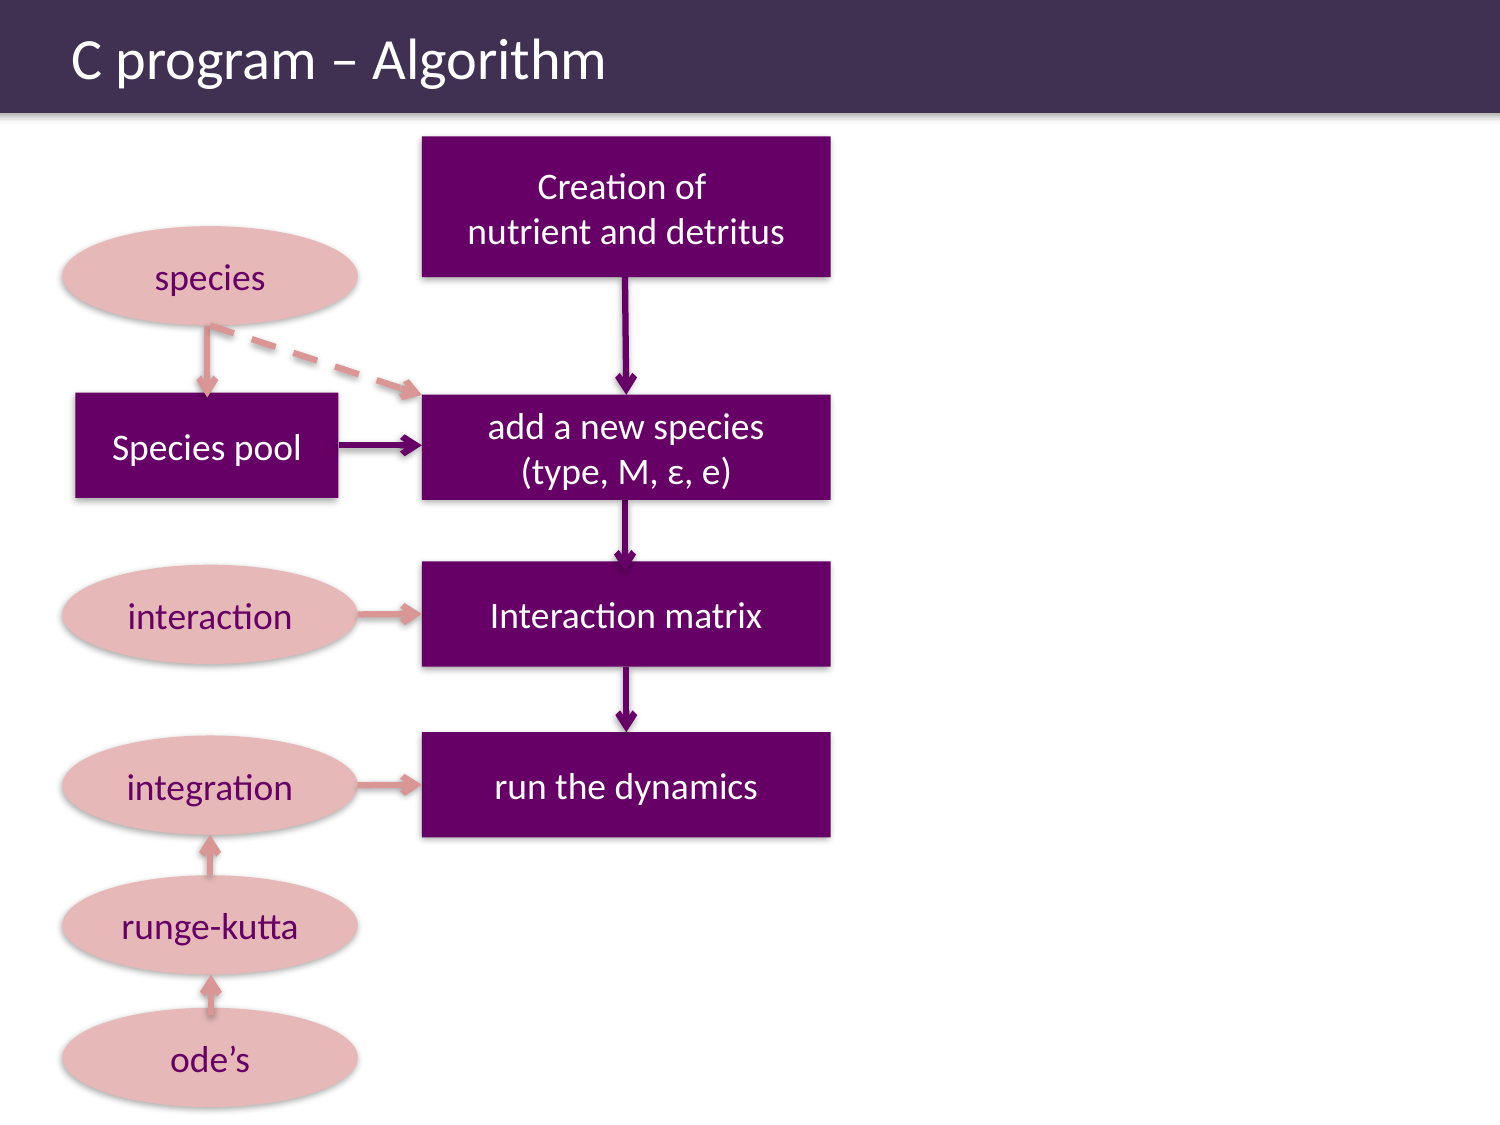

C program – Algorithm

Creation of
nutrient and detritus
species
Species pool
add a new species
(type, M, ε, e)
Interaction matrix
interaction
run the dynamics
integration
runge-kutta
ode’s